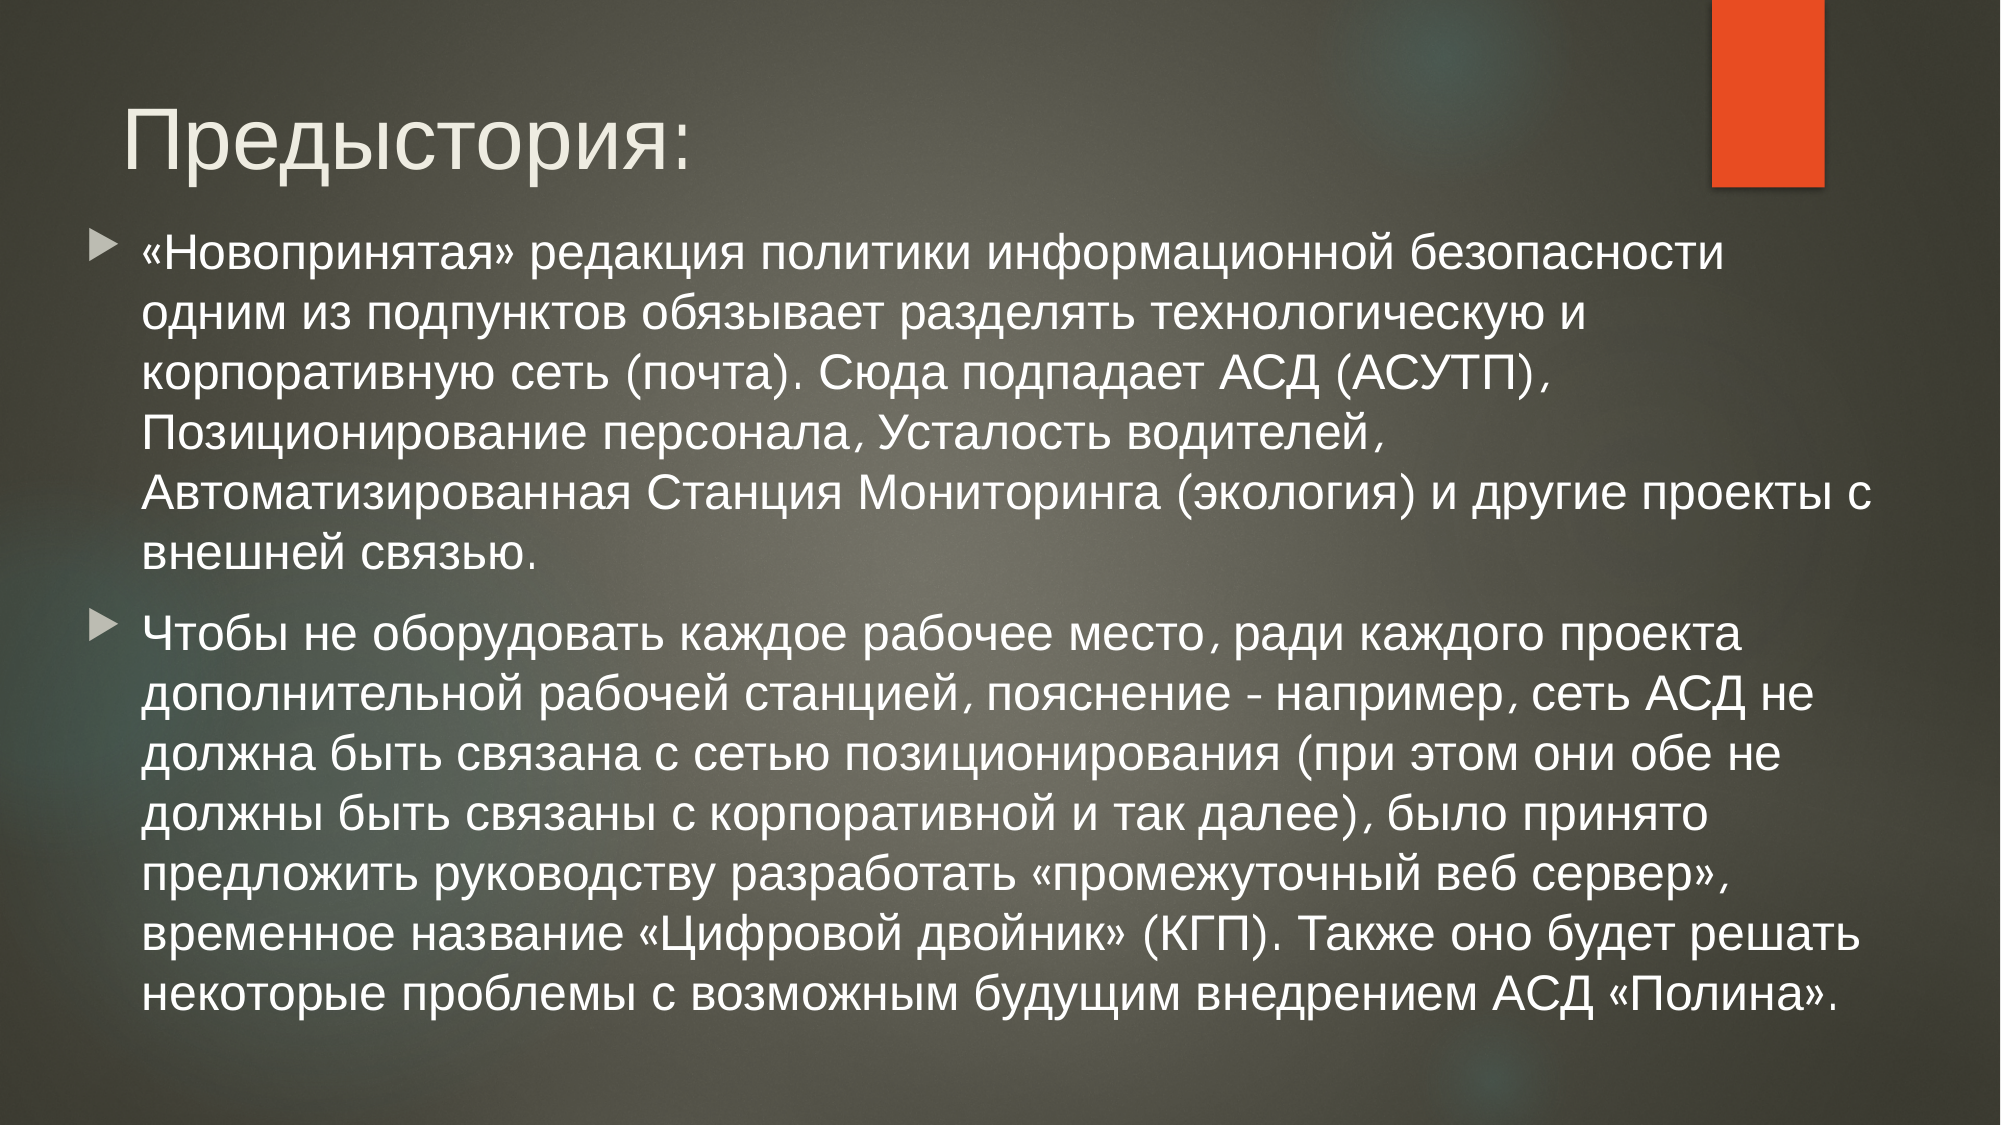

# Предыстория:
«Новопринятая» редакция политики информационной безопасности одним из подпунктов обязывает разделять технологическую и корпоративную сеть (почта). Сюда подпадает АСД (АСУТП), Позиционирование персонала, Усталость водителей, Автоматизированная Станция Мониторинга (экология) и другие проекты с внешней связью.
Чтобы не оборудовать каждое рабочее место, ради каждого проекта дополнительной рабочей станцией, пояснение - например, сеть АСД не должна быть связана с сетью позиционирования (при этом они обе не должны быть связаны с корпоративной и так далее), было принято предложить руководству разработать «промежуточный веб сервер», временное название «Цифровой двойник» (КГП). Также оно будет решать некоторые проблемы с возможным будущим внедрением АСД «Полина».